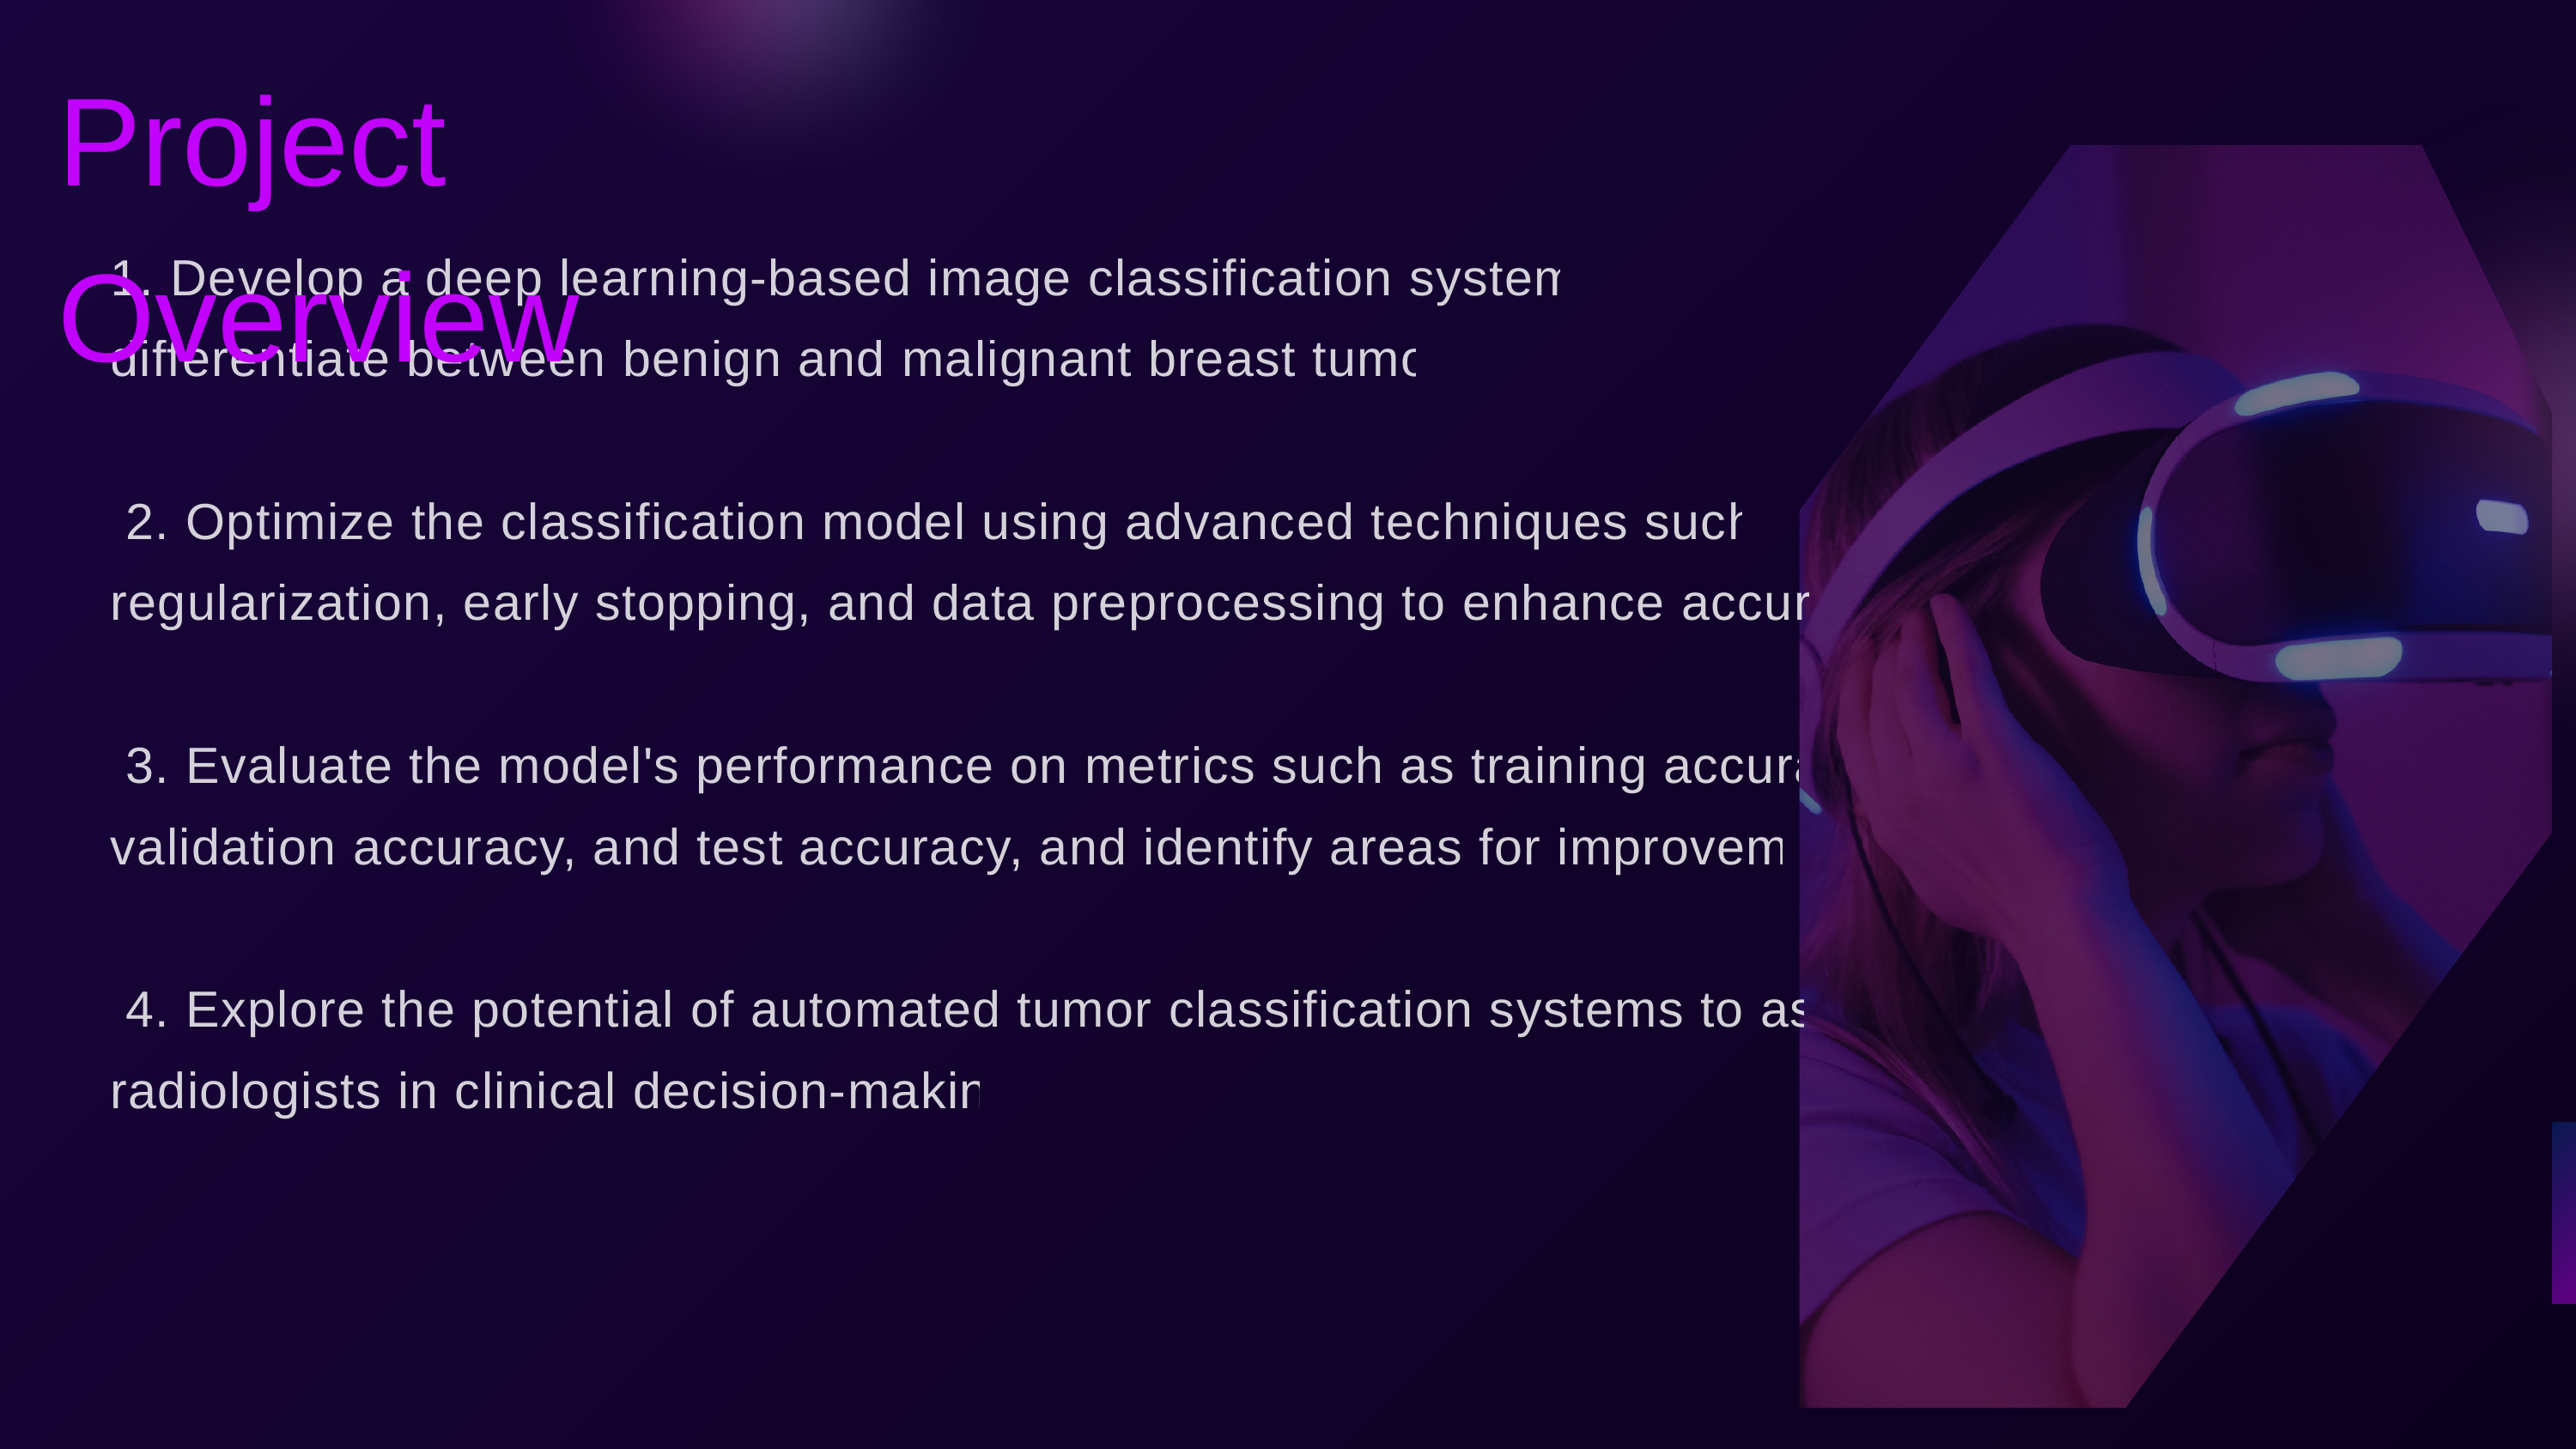

Project Overview

1. Develop a deep learning-based image classification system to differentiate between benign and malignant breast tumors.

 2. Optimize the classification model using advanced techniques such as regularization, early stopping, and data preprocessing to enhance accuracy.

 3. Evaluate the model's performance on metrics such as training accuracy, validation accuracy, and test accuracy, and identify areas for improvement.

 4. Explore the potential of automated tumor classification systems to assist radiologists in clinical decision-making.